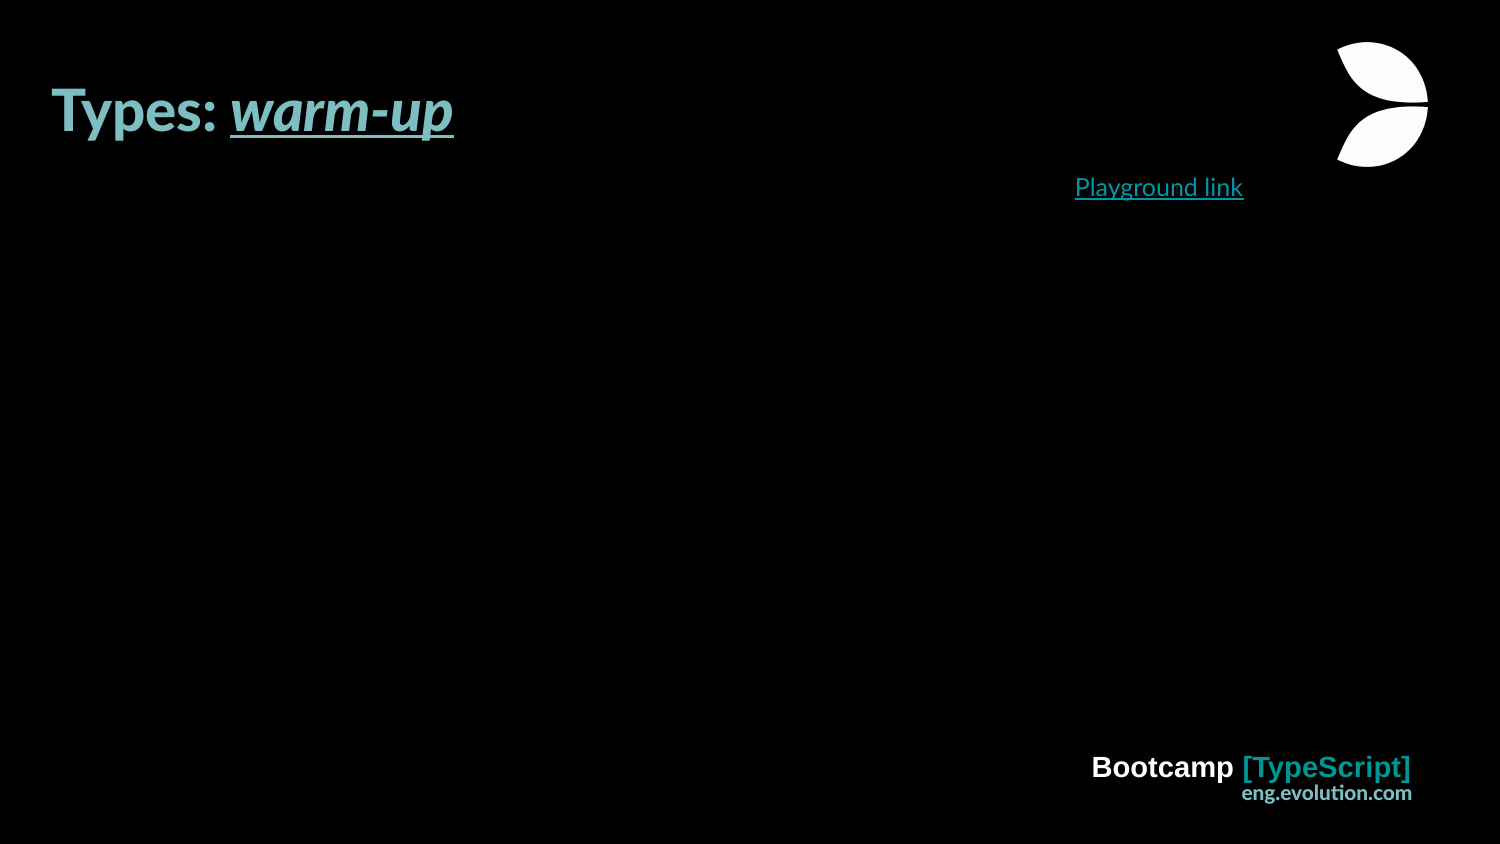

# Types: warm-up
Playground link
Bootcamp [TypeScript]